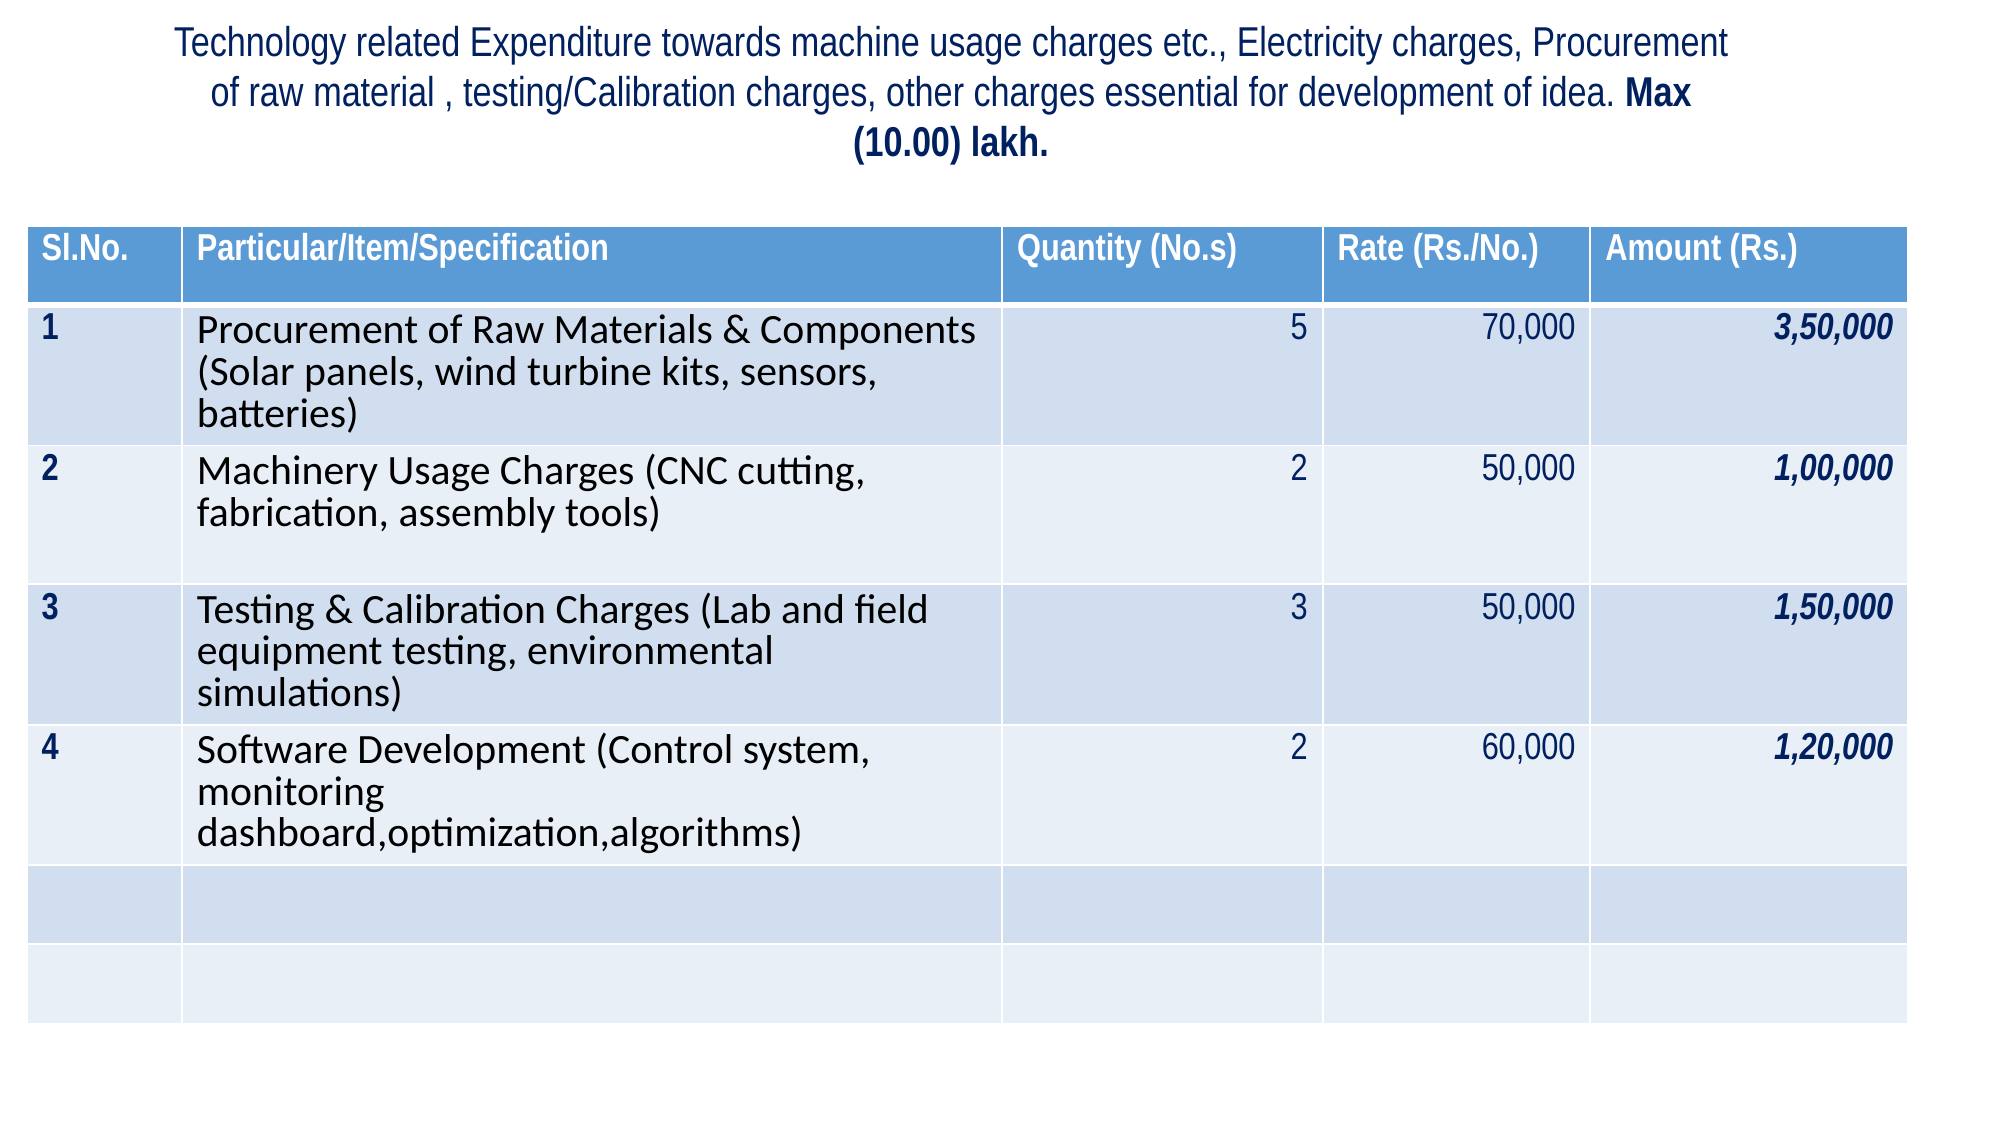

Technology related Expenditure towards machine usage charges etc., Electricity charges, Procurement of raw material , testing/Calibration charges, other charges essential for development of idea. Max (10.00) lakh.
# Technology related Expenditure
| Sl.No. | Particular/Item/Specification | Quantity (No.s) | Rate (Rs./No.) | Amount (Rs.) |
| --- | --- | --- | --- | --- |
| 1 | Procurement of Raw Materials & Components (Solar panels, wind turbine kits, sensors, batteries) | 5 | 70,000 | 3,50,000 |
| 2 | Machinery Usage Charges (CNC cutting, fabrication, assembly tools) | 2 | 50,000 | 1,00,000 |
| 3 | Testing & Calibration Charges (Lab and field equipment testing, environmental simulations) | 3 | 50,000 | 1,50,000 |
| 4 | Software Development (Control system, monitoring dashboard,optimization,algorithms) | 2 | 60,000 | 1,20,000 |
|  |  |  |  |  |
|  |  |  |  |  |